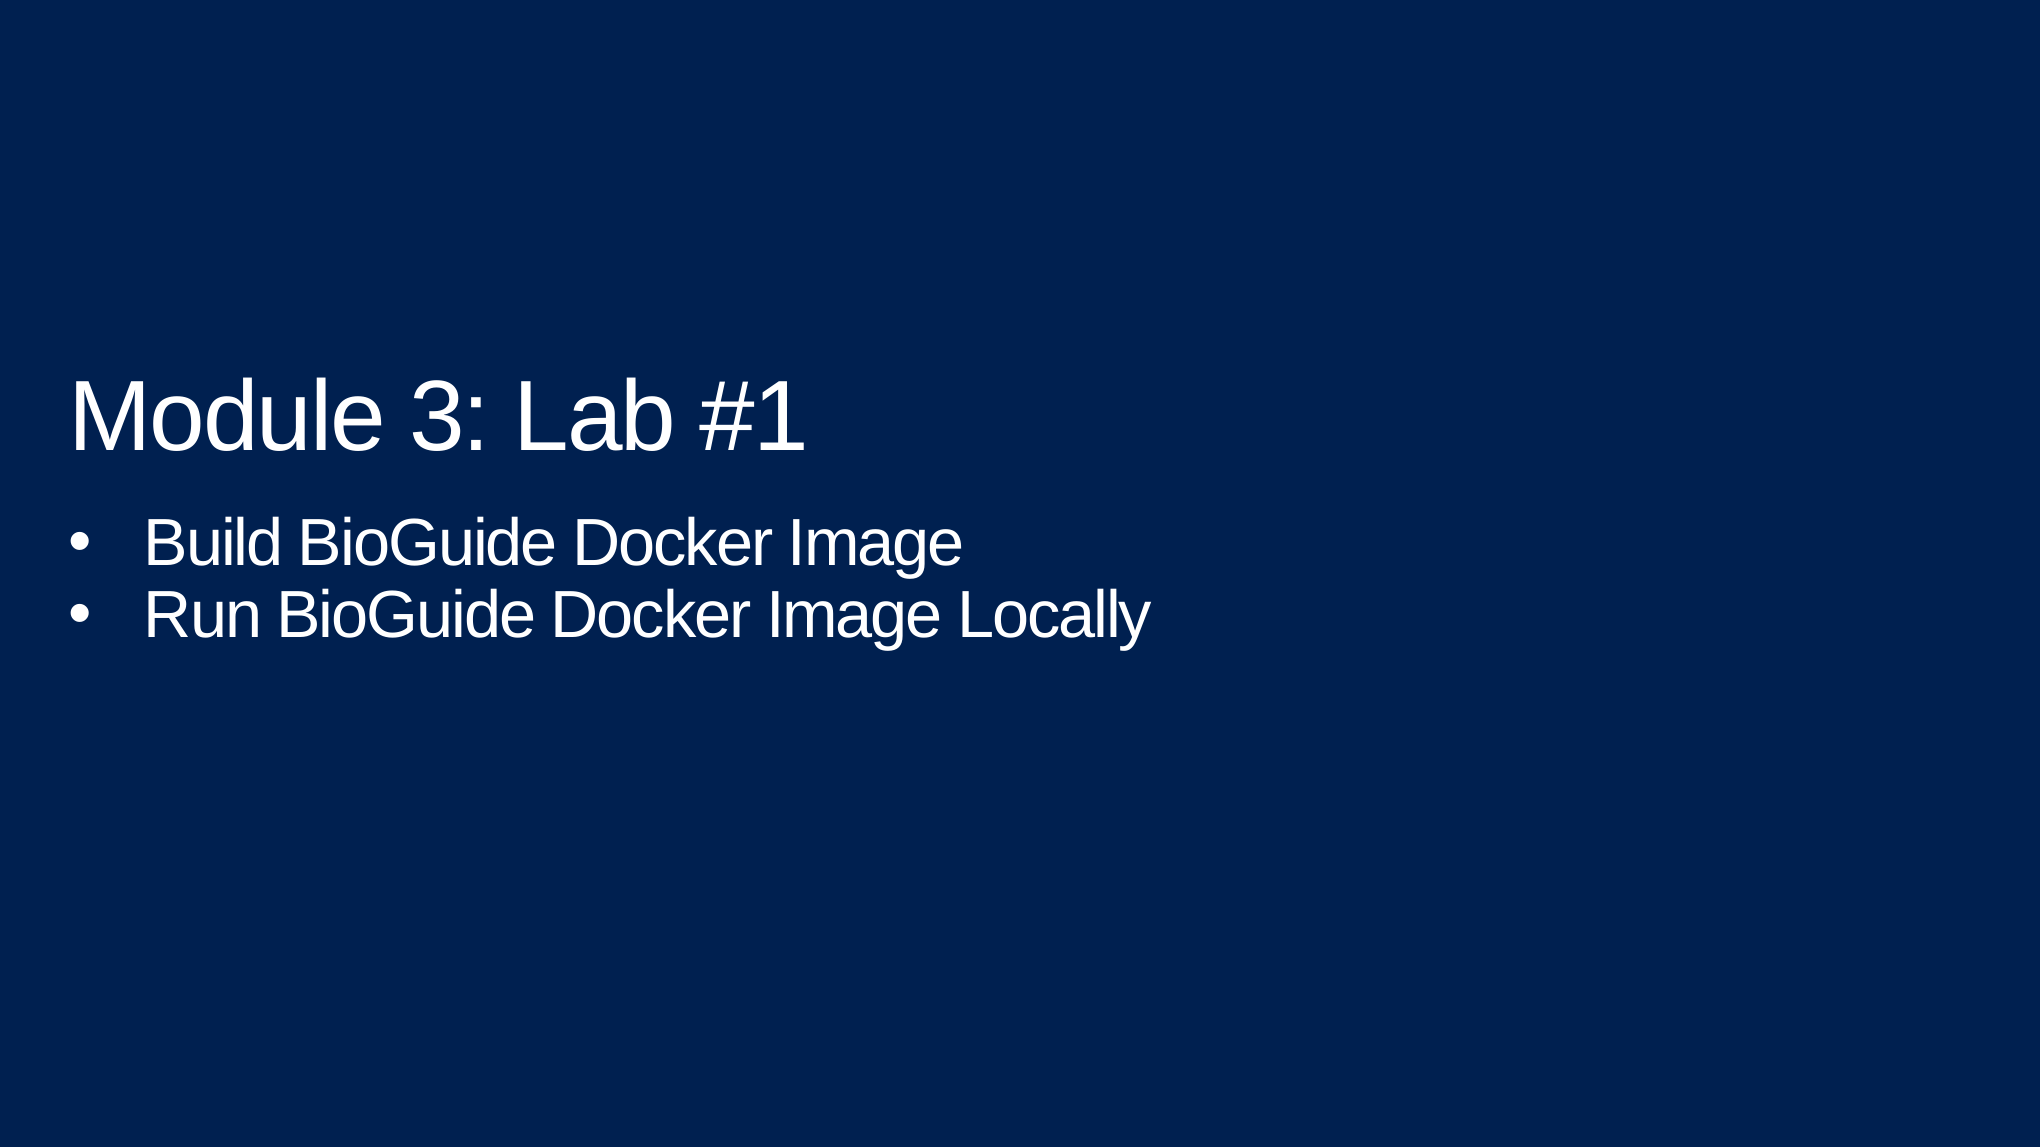

# Module 3: Lab #1
Build BioGuide Docker Image
Run BioGuide Docker Image Locally